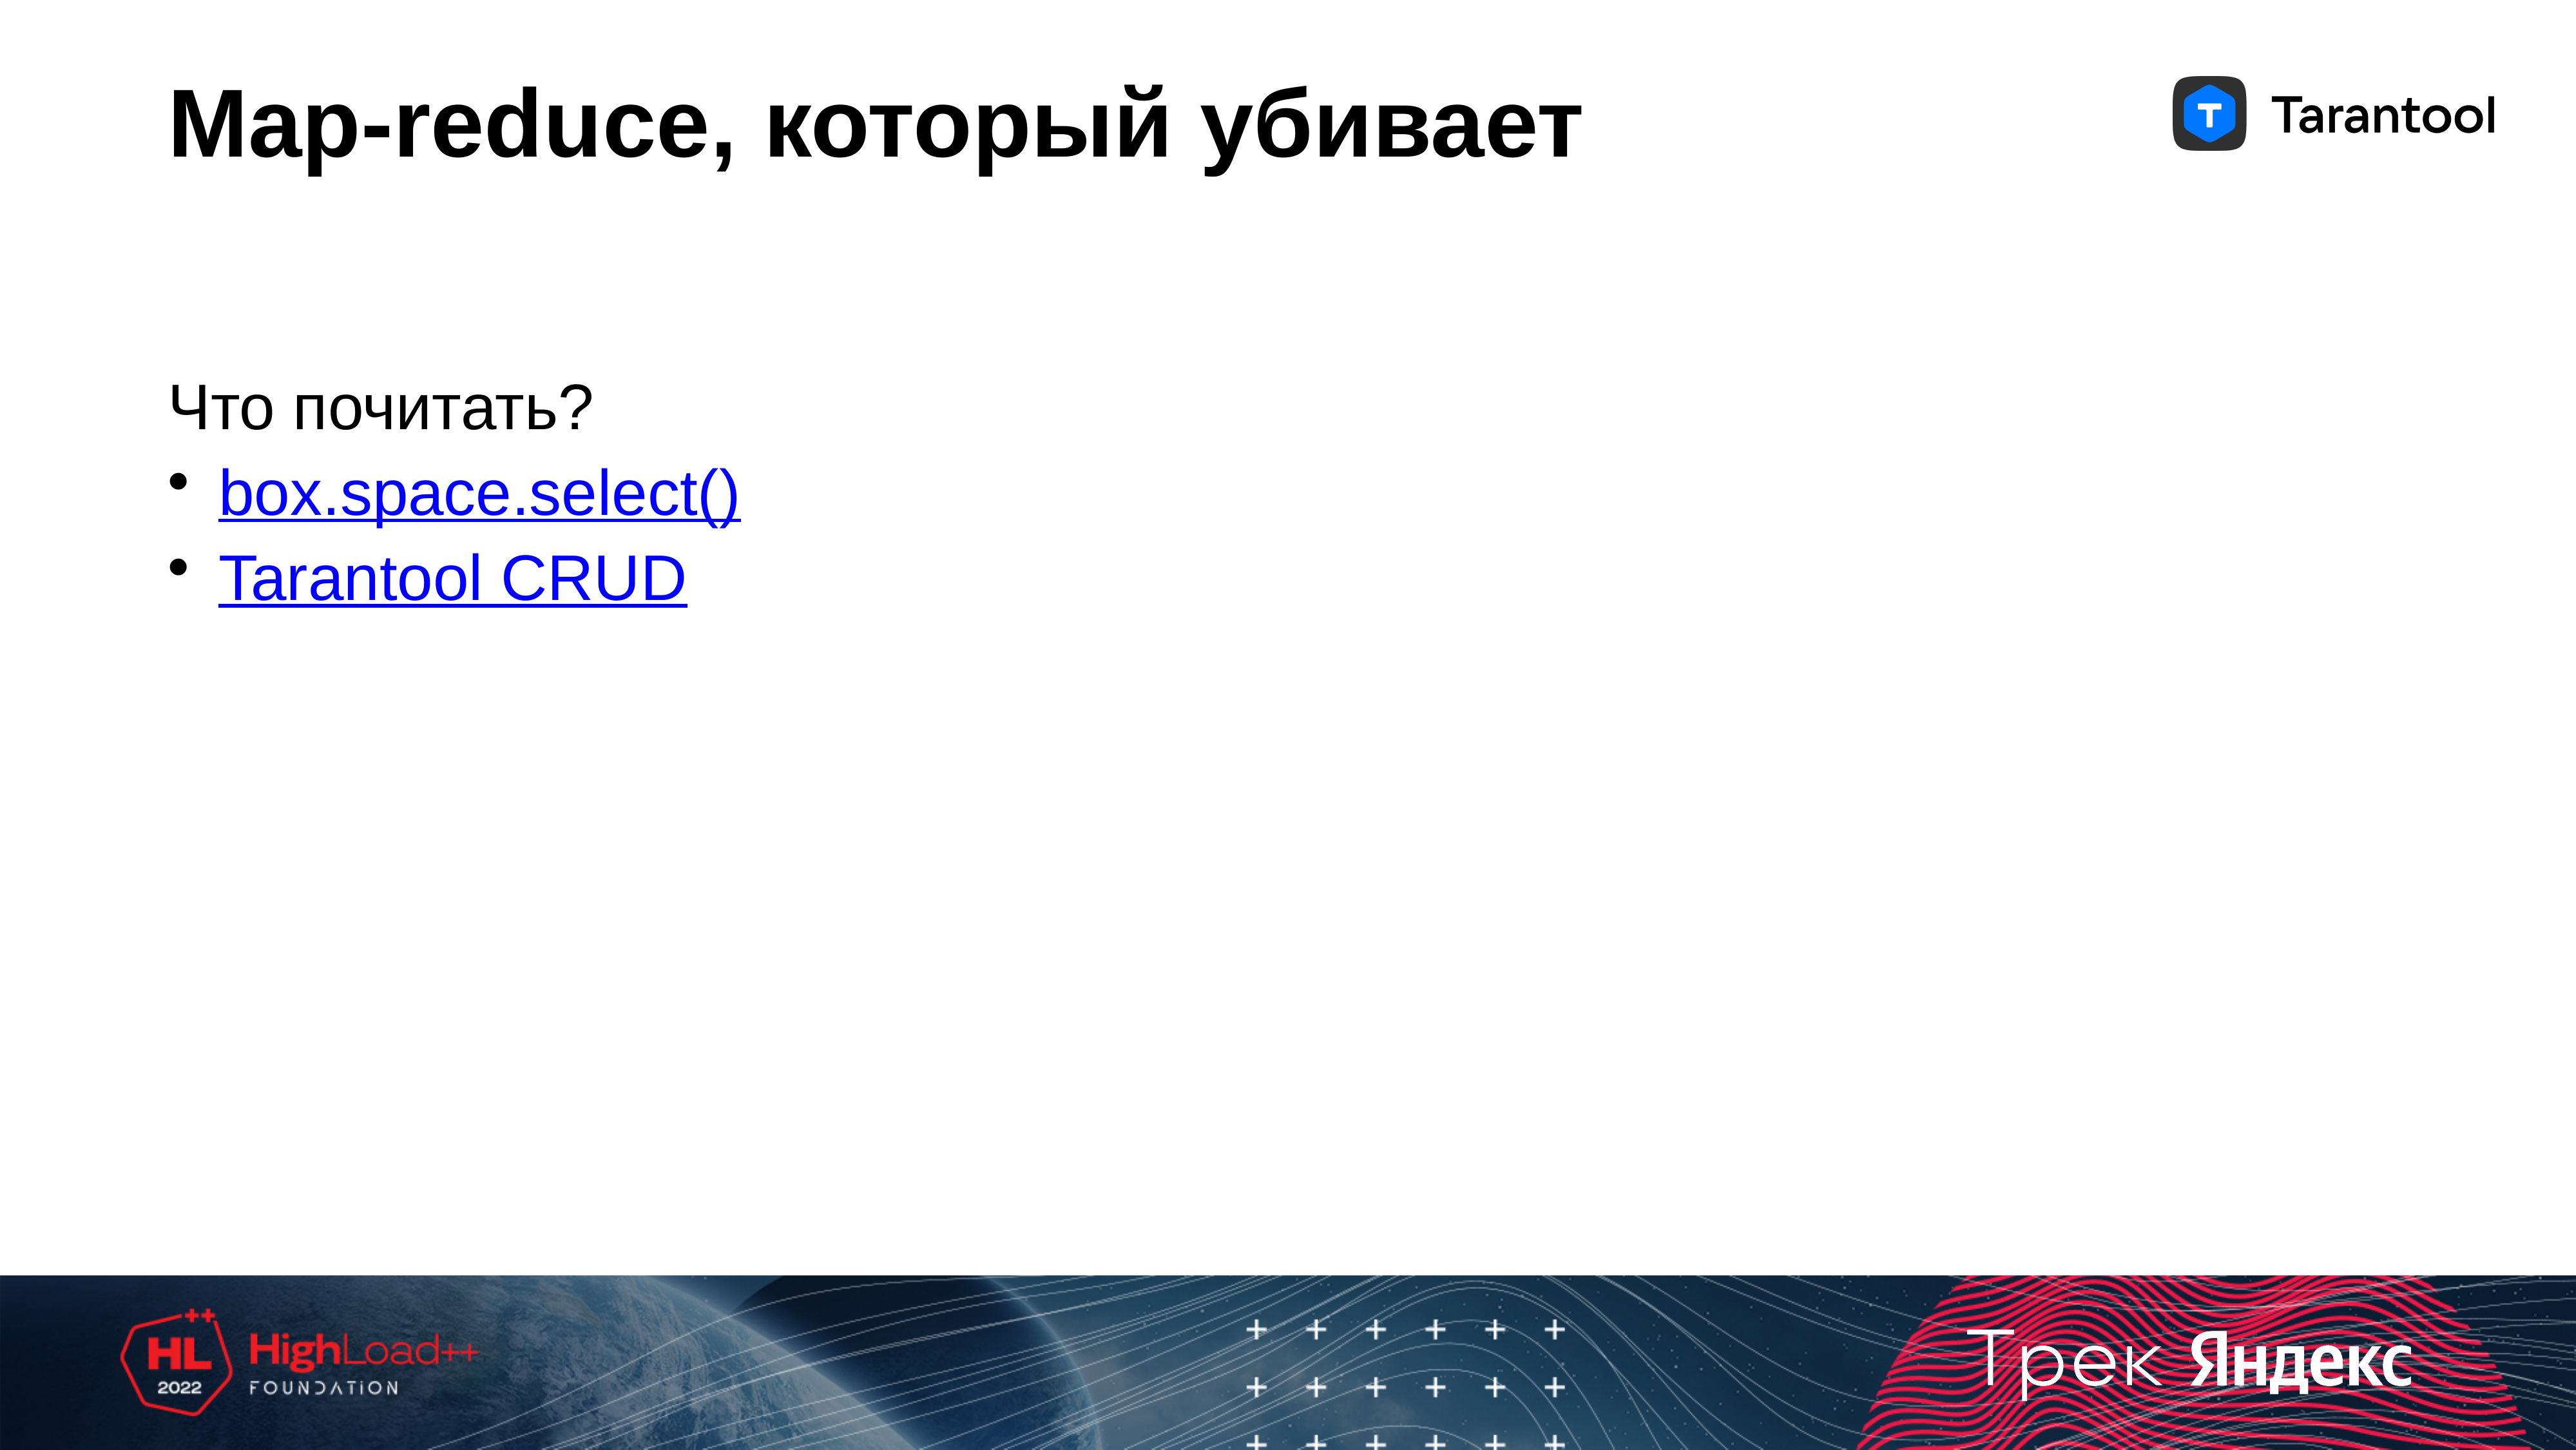

# Map-reduce, который убивает
Что почитать?
box.space.select()
Tarantool CRUD